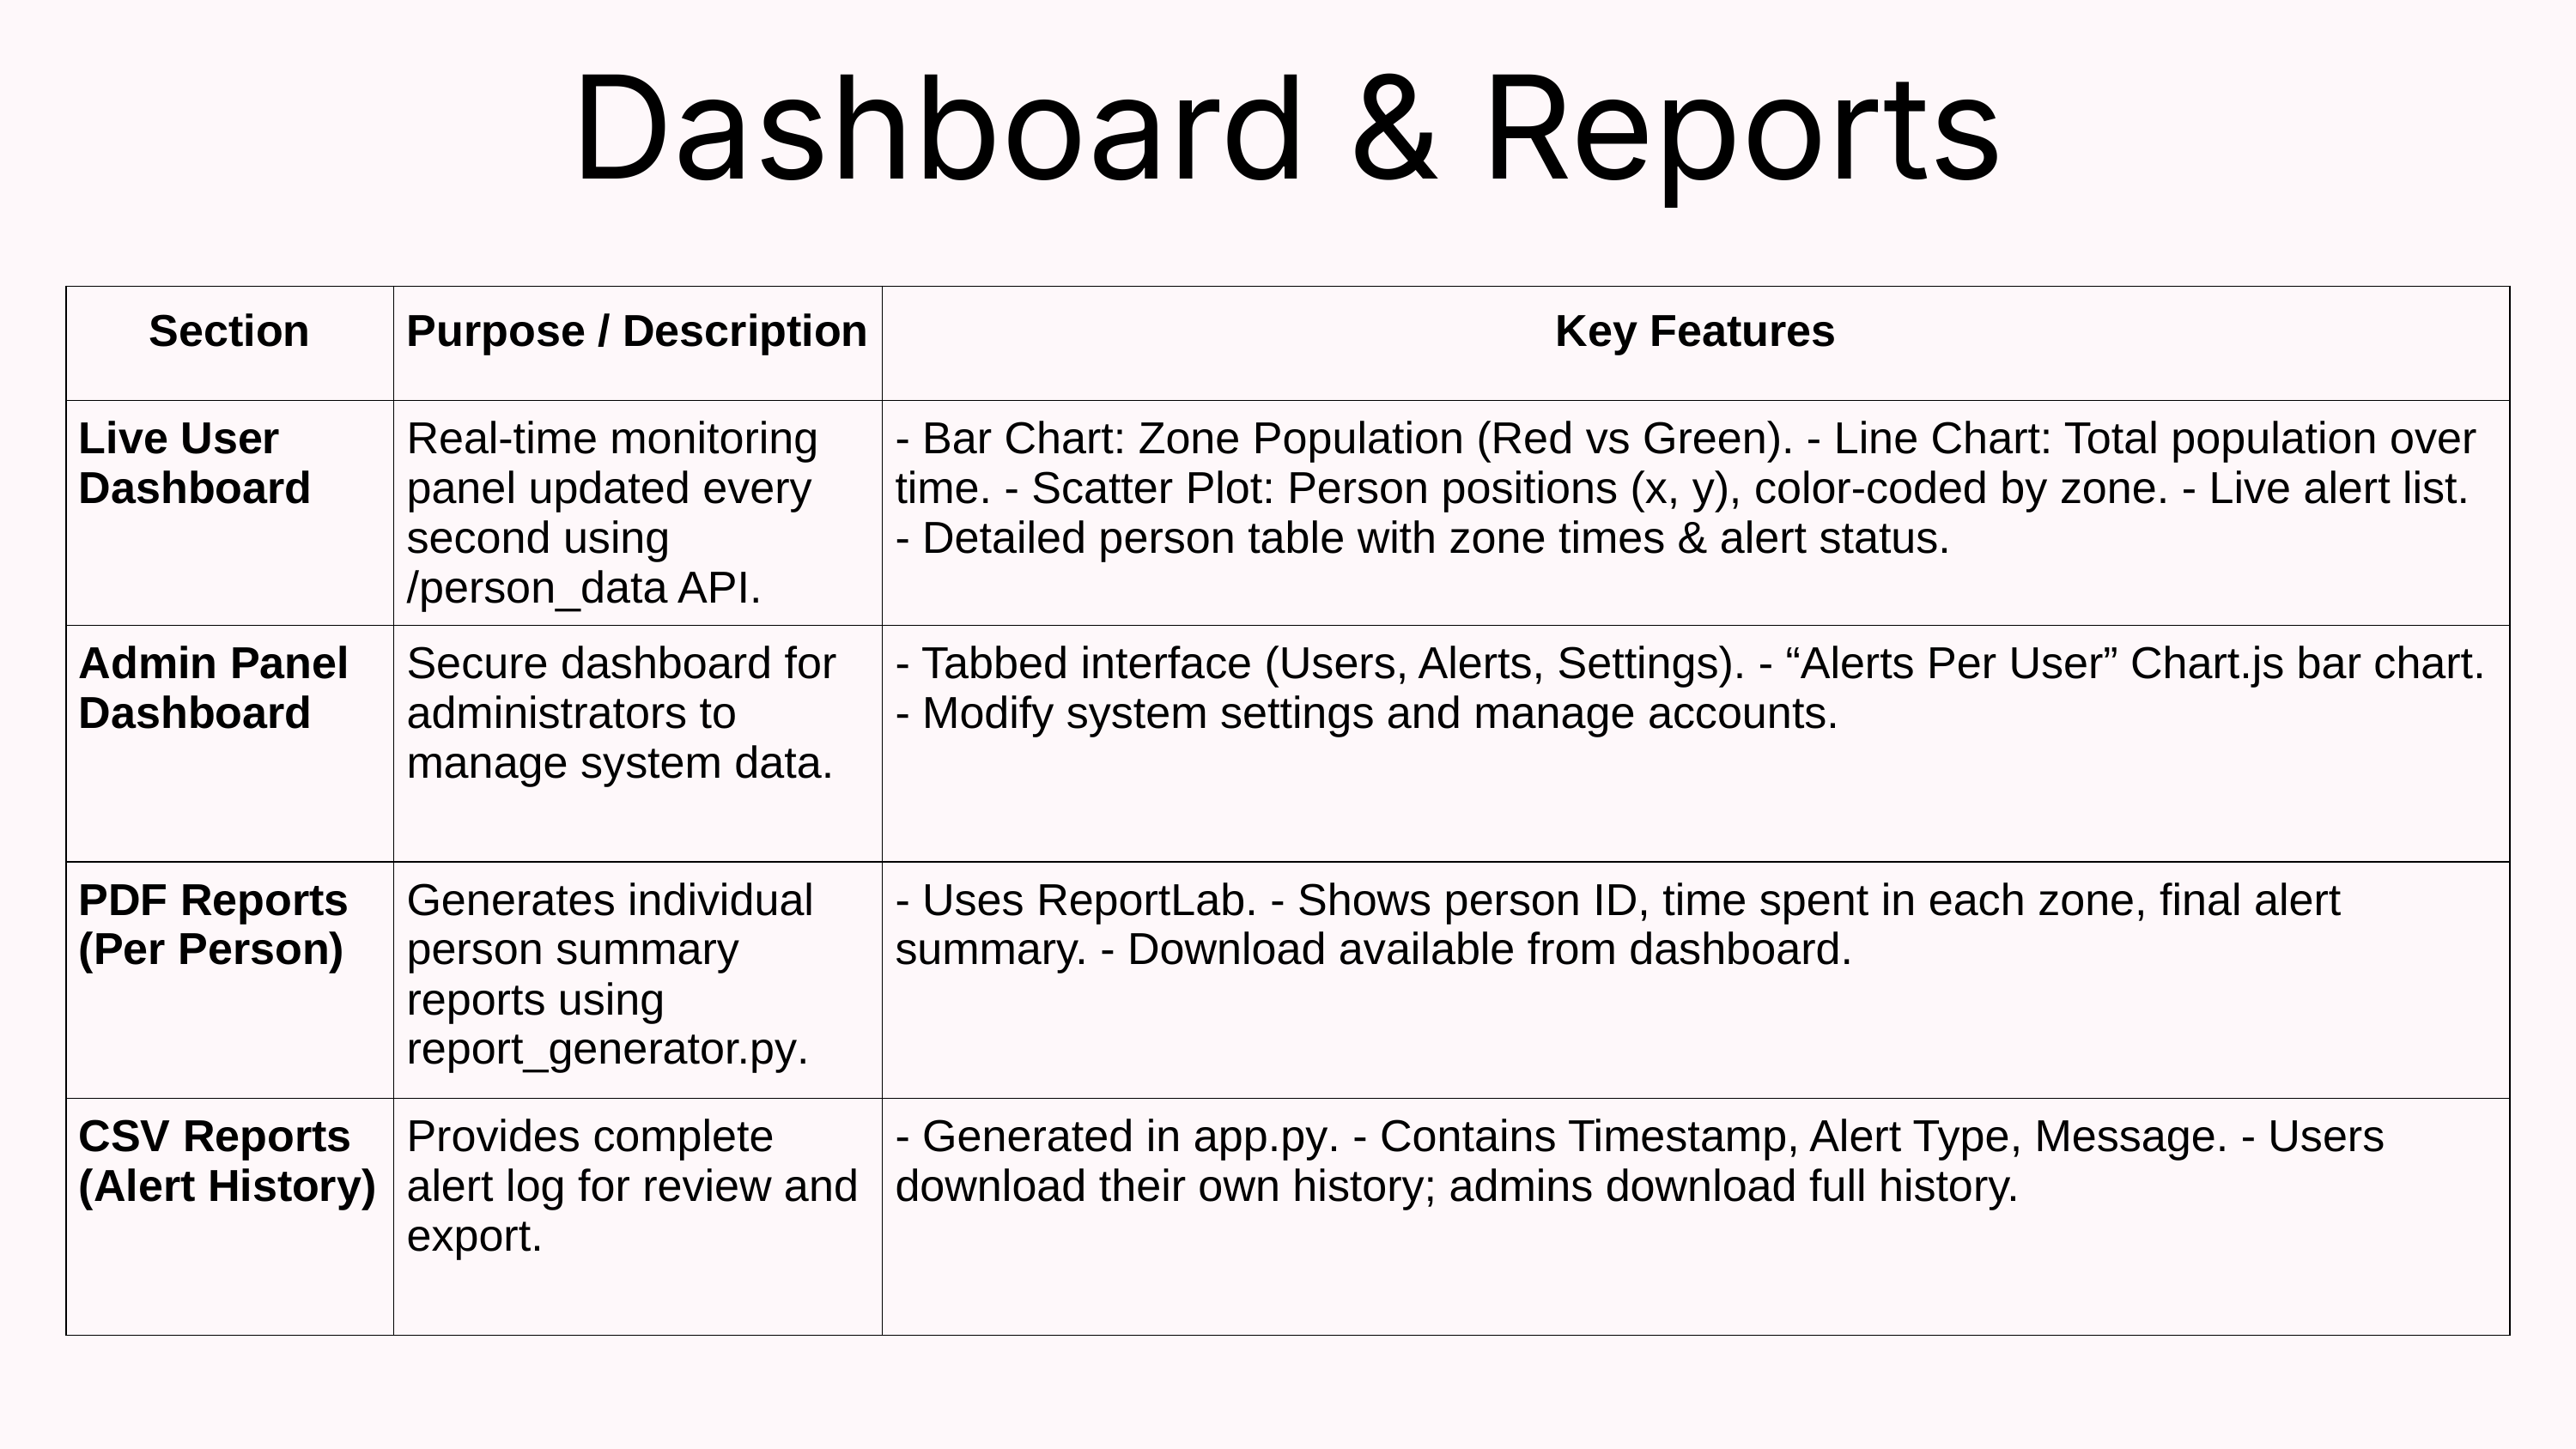

Dashboard & Reports
| Section | Purpose / Description | Key Features |
| --- | --- | --- |
| Live User Dashboard | Real-time monitoring panel updated every second using /person\_data API. | - Bar Chart: Zone Population (Red vs Green). - Line Chart: Total population over time. - Scatter Plot: Person positions (x, y), color-coded by zone. - Live alert list. - Detailed person table with zone times & alert status. |
| Admin Panel Dashboard | Secure dashboard for administrators to manage system data. | - Tabbed interface (Users, Alerts, Settings). - “Alerts Per User” Chart.js bar chart. - Modify system settings and manage accounts. |
| PDF Reports (Per Person) | Generates individual person summary reports using report\_generator.py. | - Uses ReportLab. - Shows person ID, time spent in each zone, final alert summary. - Download available from dashboard. |
| CSV Reports (Alert History) | Provides complete alert log for review and export. | - Generated in app.py. - Contains Timestamp, Alert Type, Message. - Users download their own history; admins download full history. |